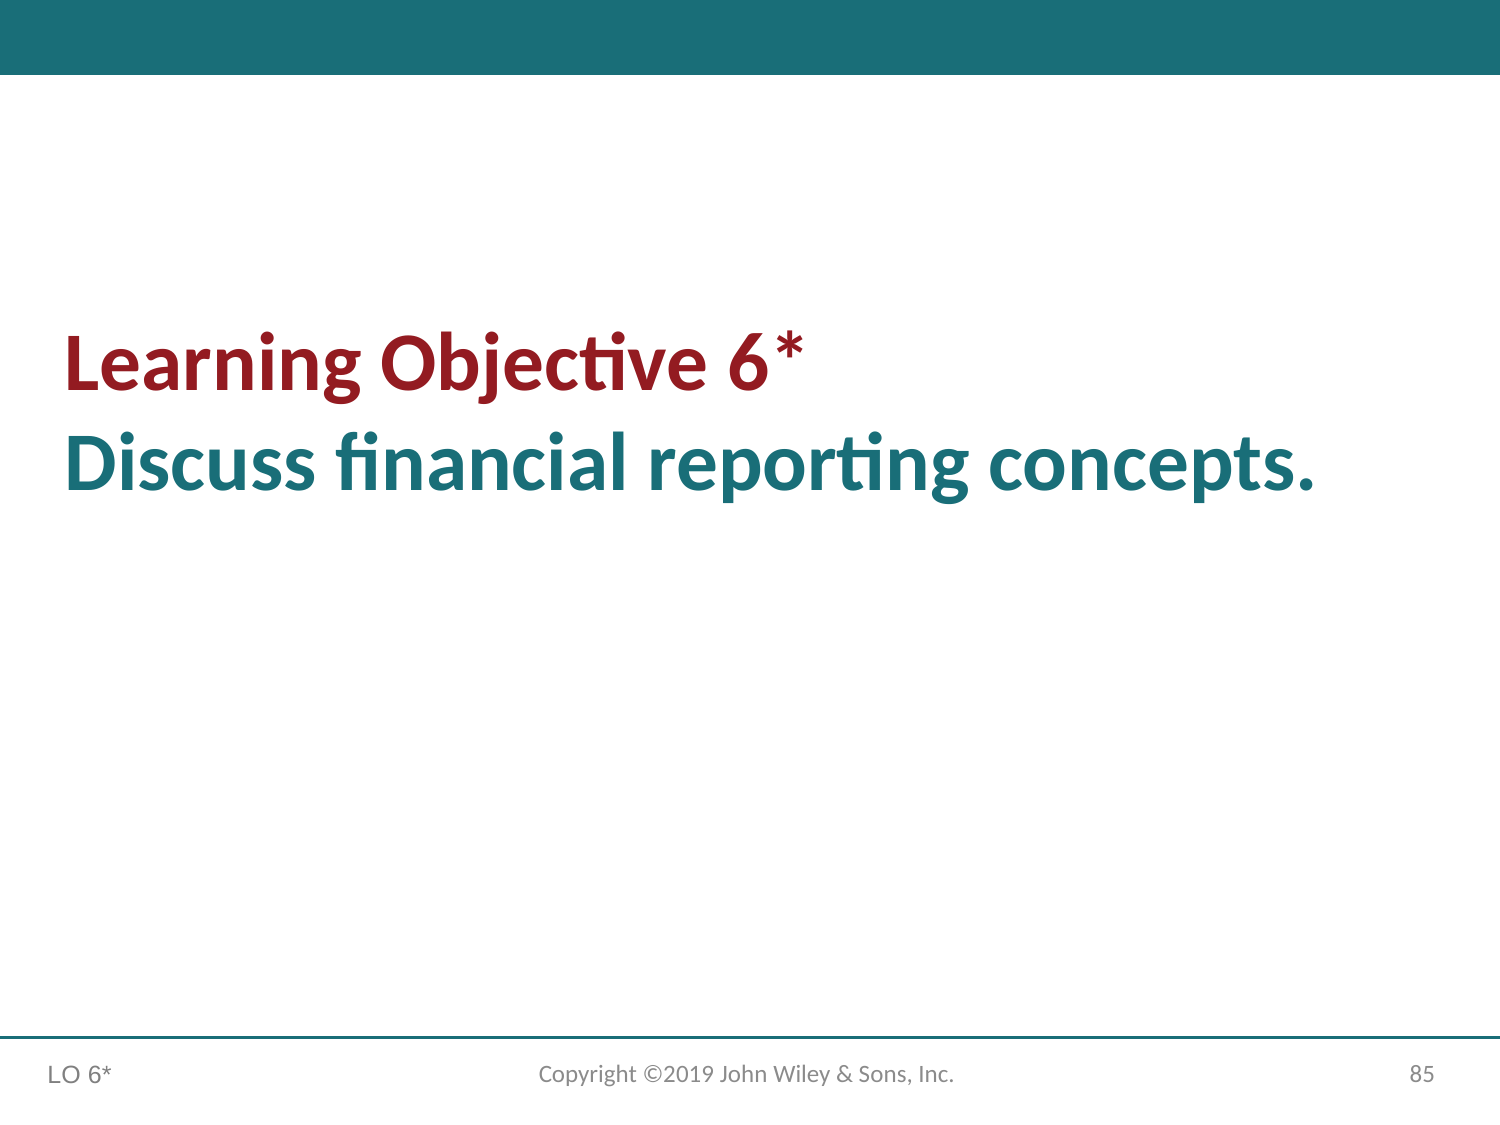

# Learning Objective 6* Discuss financial reporting concepts.
Copyright ©2019 John Wiley & Sons, Inc.
85
LO 6*